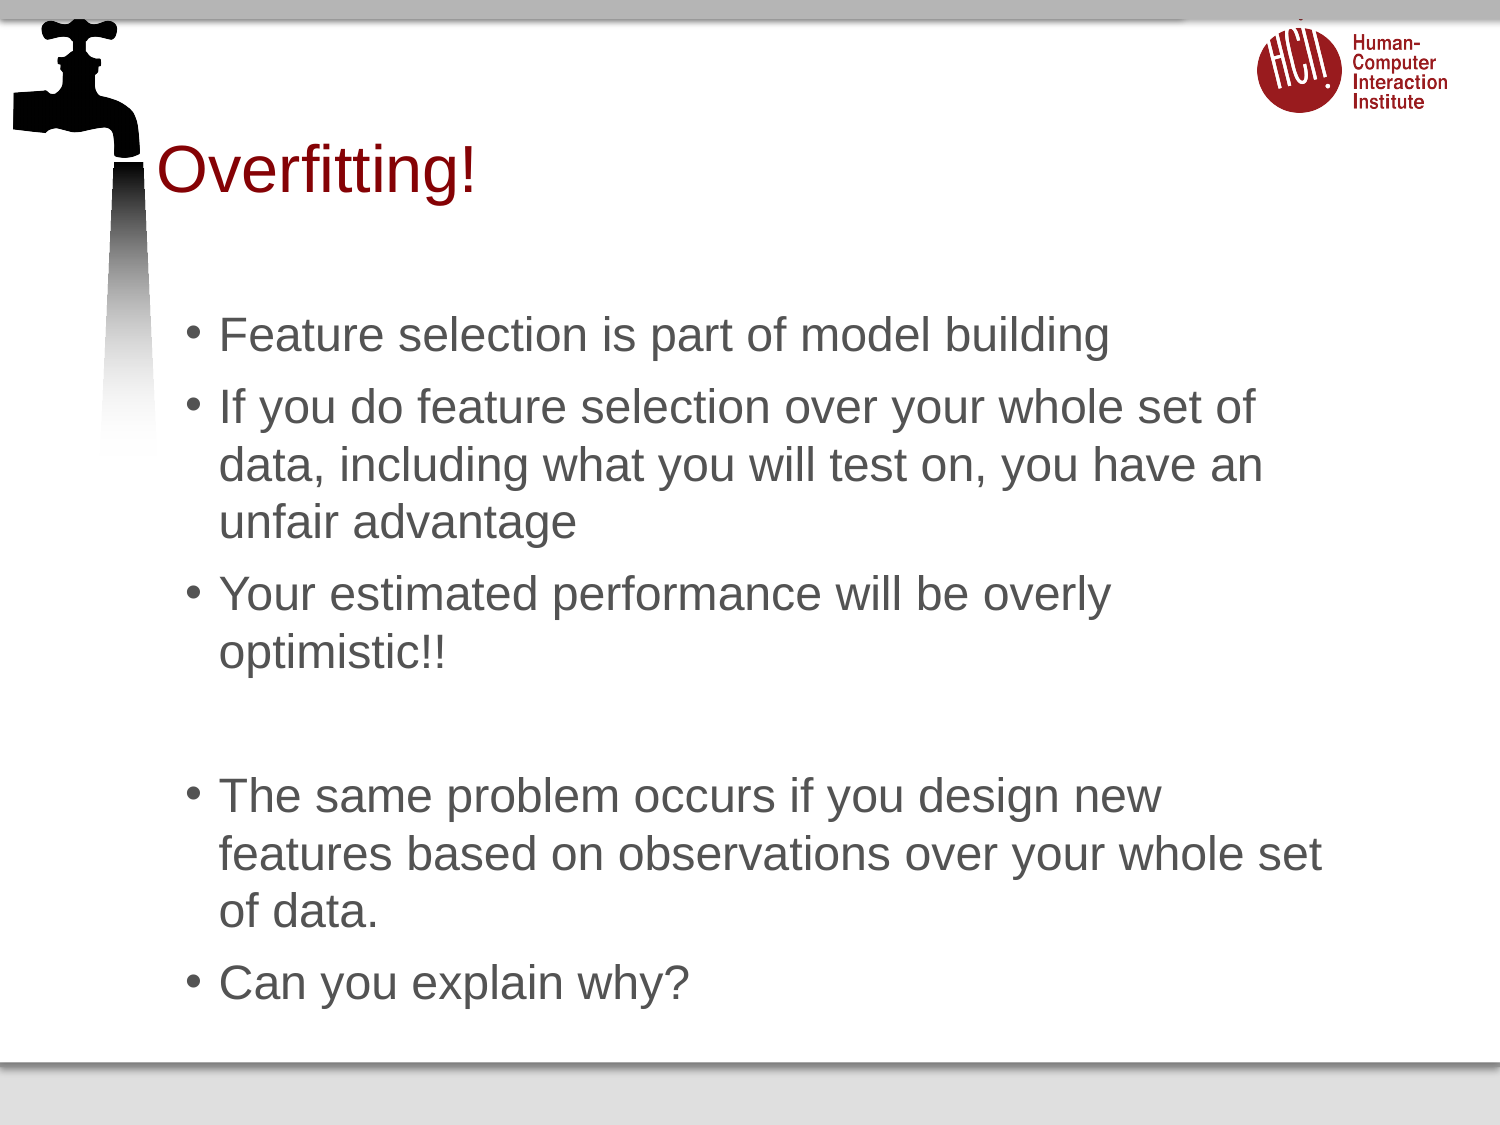

# Overfitting!
Feature selection is part of model building
If you do feature selection over your whole set of data, including what you will test on, you have an unfair advantage
Your estimated performance will be overly optimistic!!

The same problem occurs if you design new features based on observations over your whole set of data.
Can you explain why?